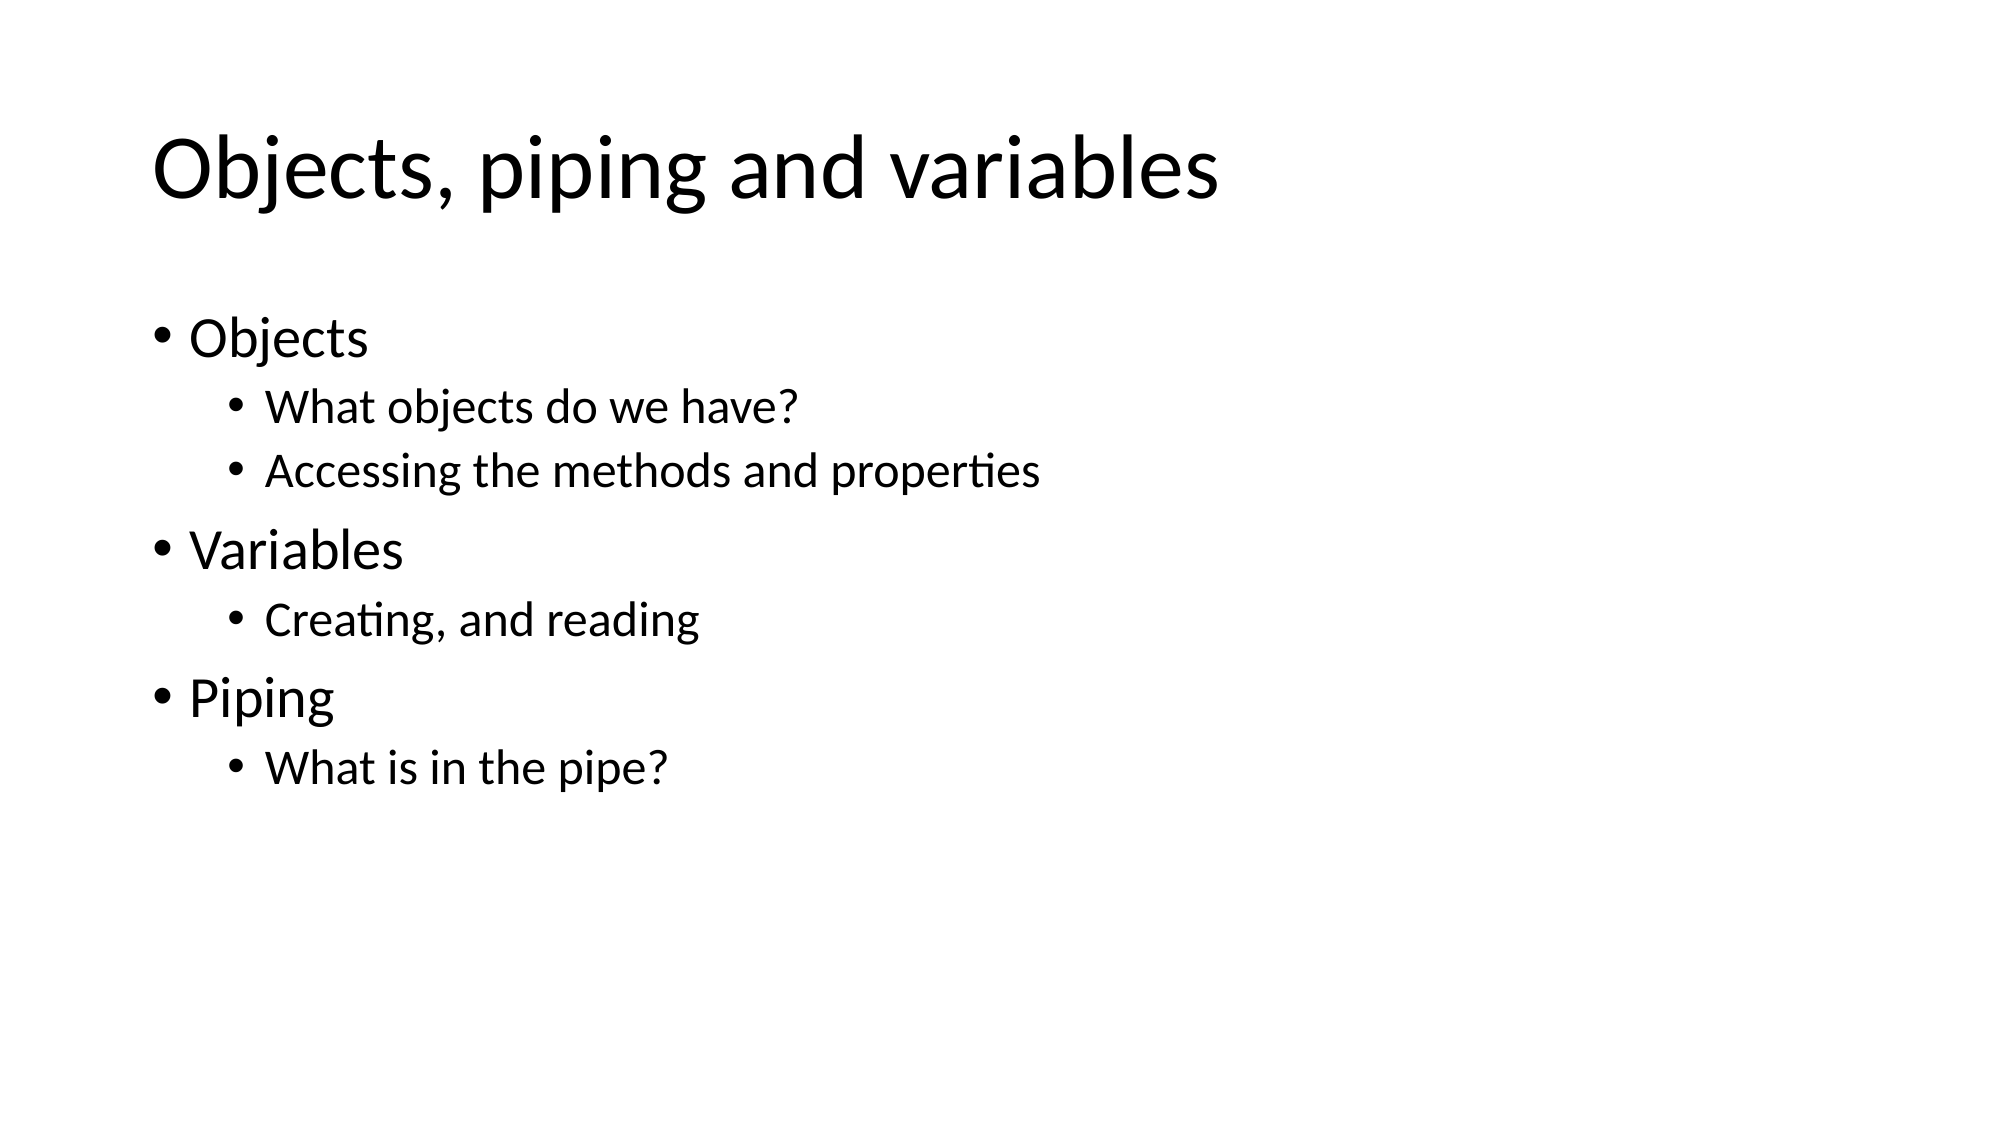

# Objects, piping and variables
Objects
What objects do we have?
Accessing the methods and properties
Variables
Creating, and reading
Piping
What is in the pipe?